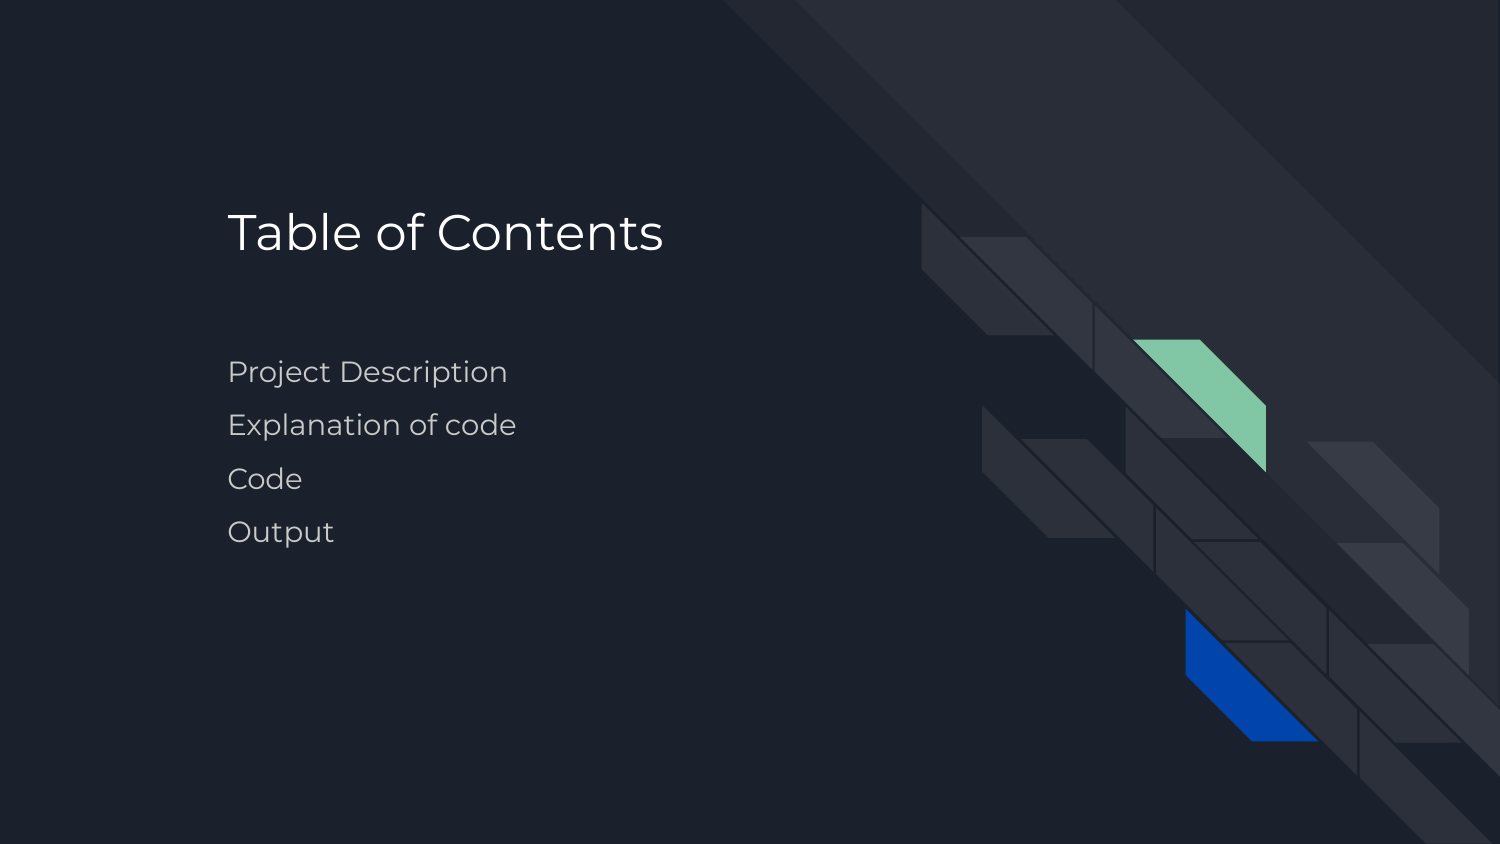

# Table of Contents
Project Description

Explanation of code

Code
Output